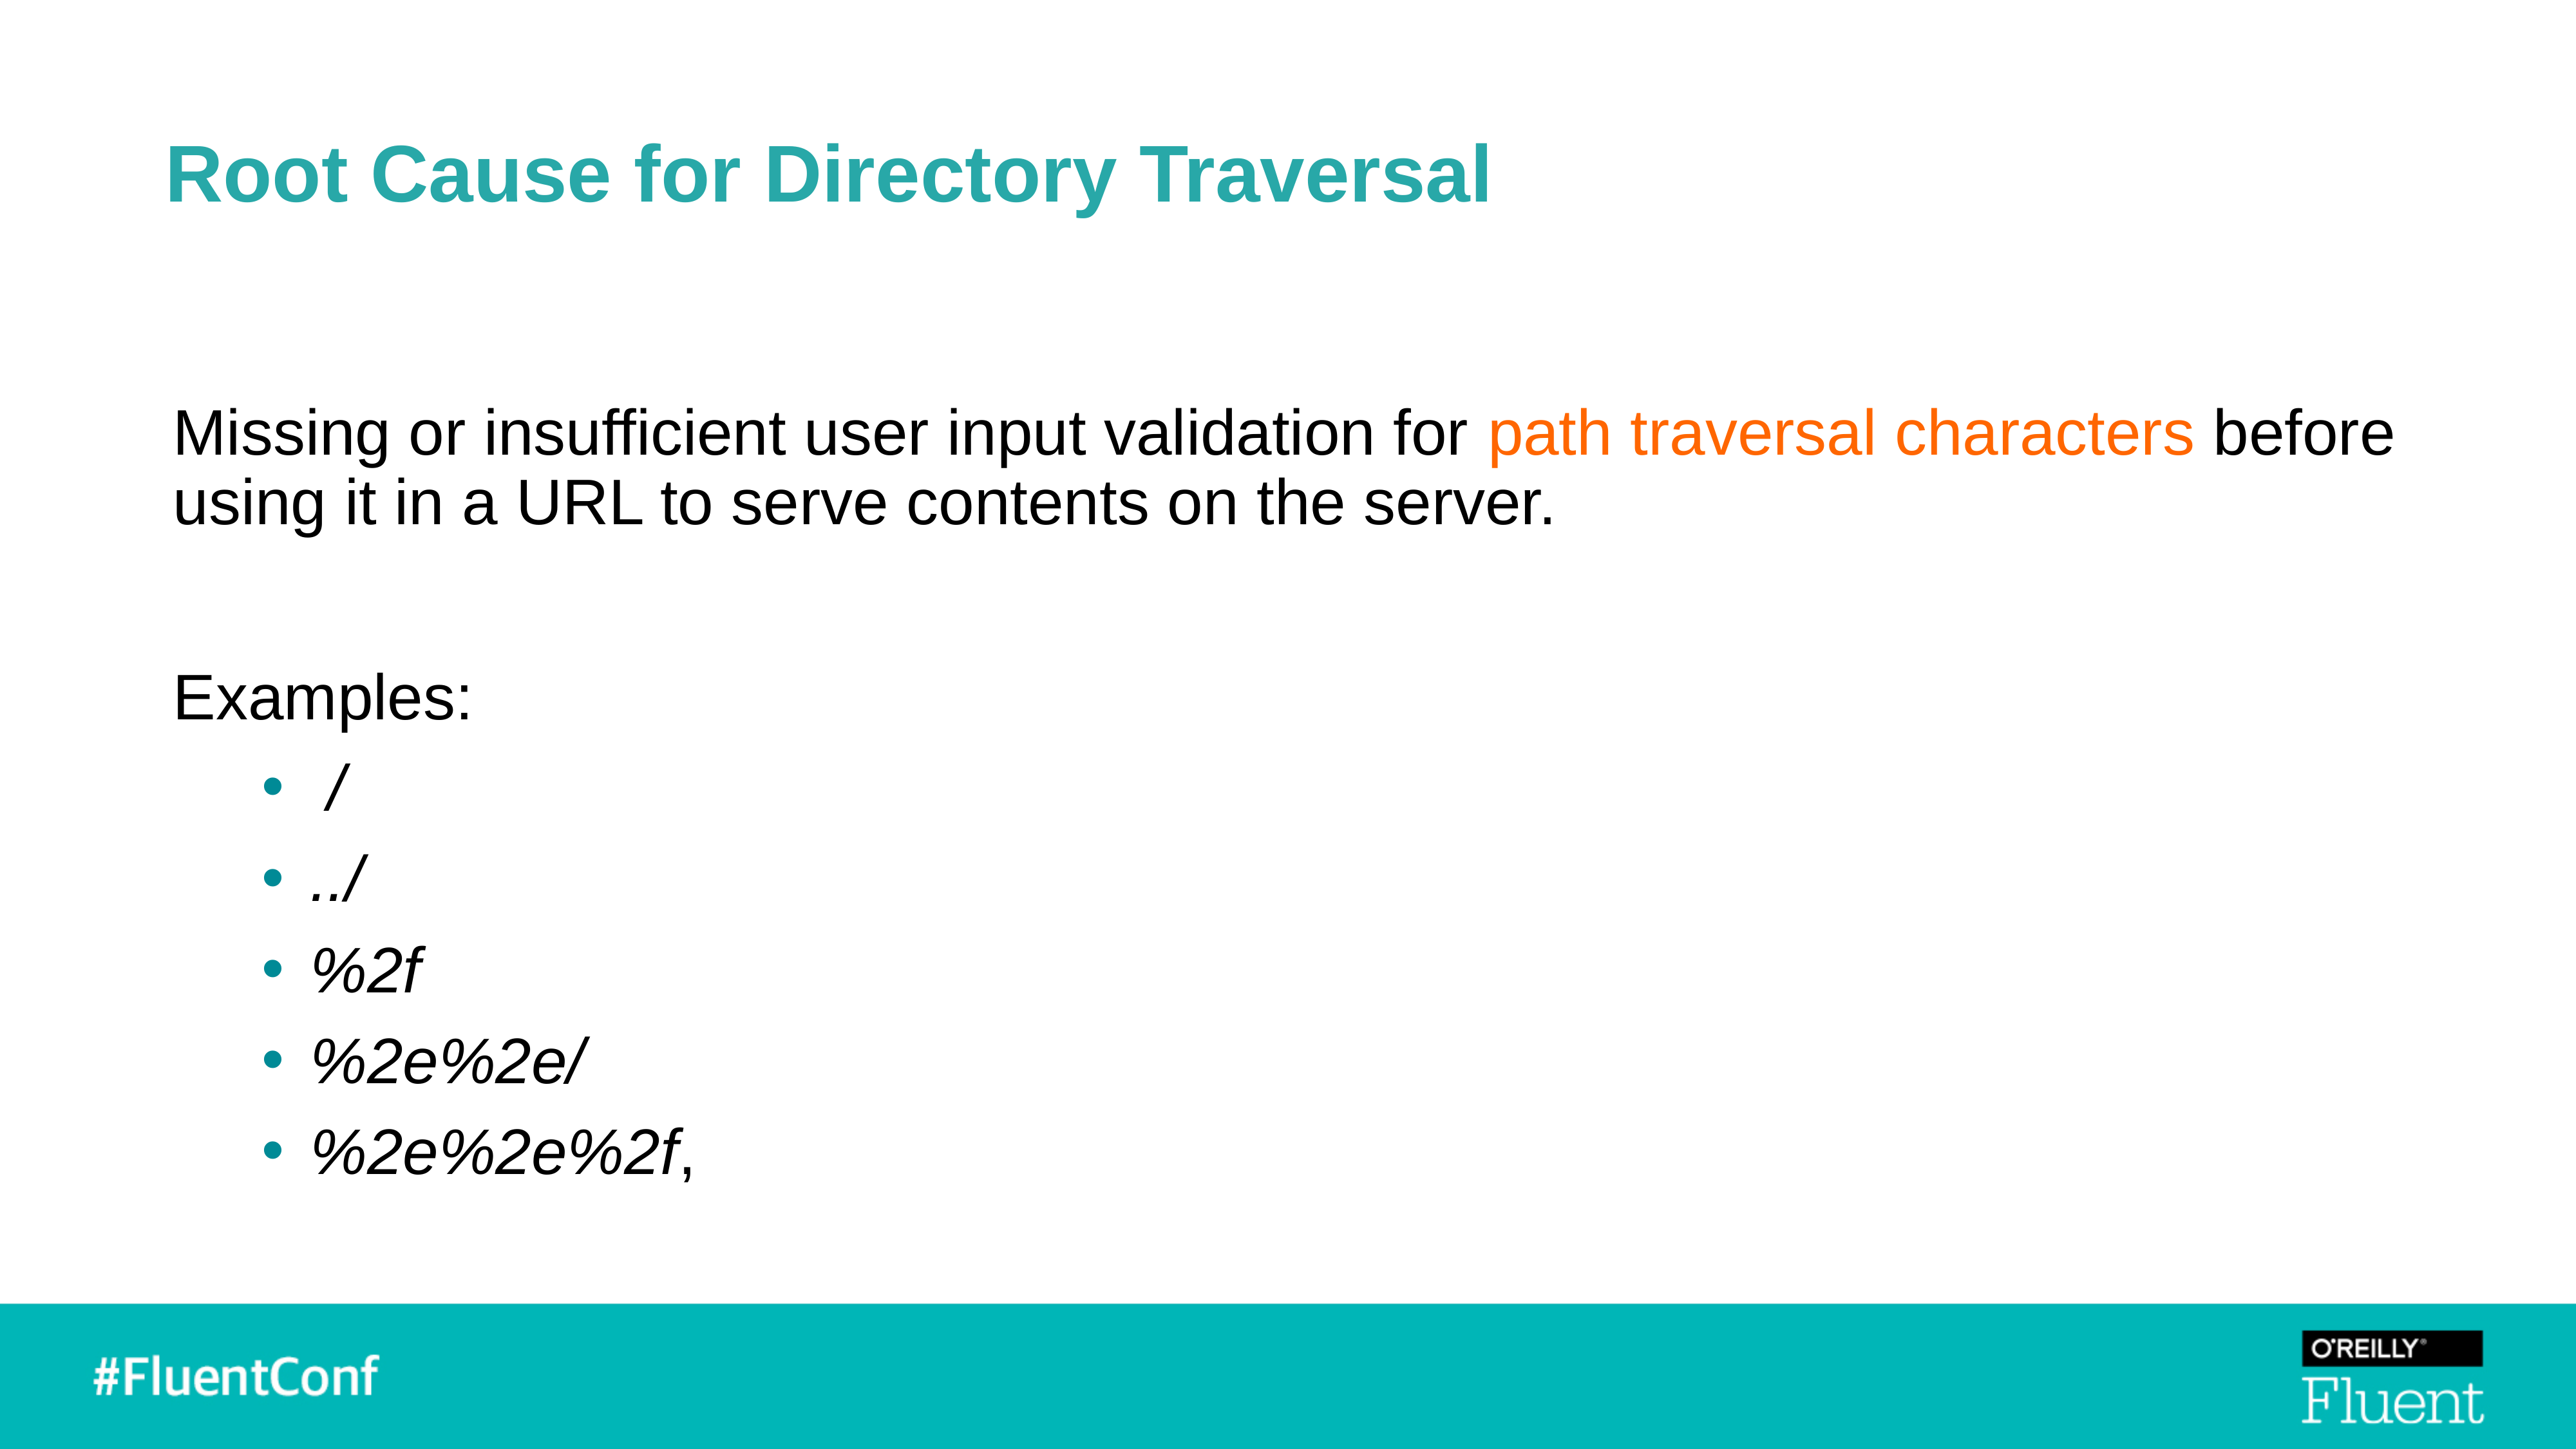

# Root Cause for Directory Traversal

Missing or insufficient user input validation for path traversal characters before using it in a URL to serve contents on the server.

Examples:
 /
../
%2f
%2e%2e/
%2e%2e%2f,